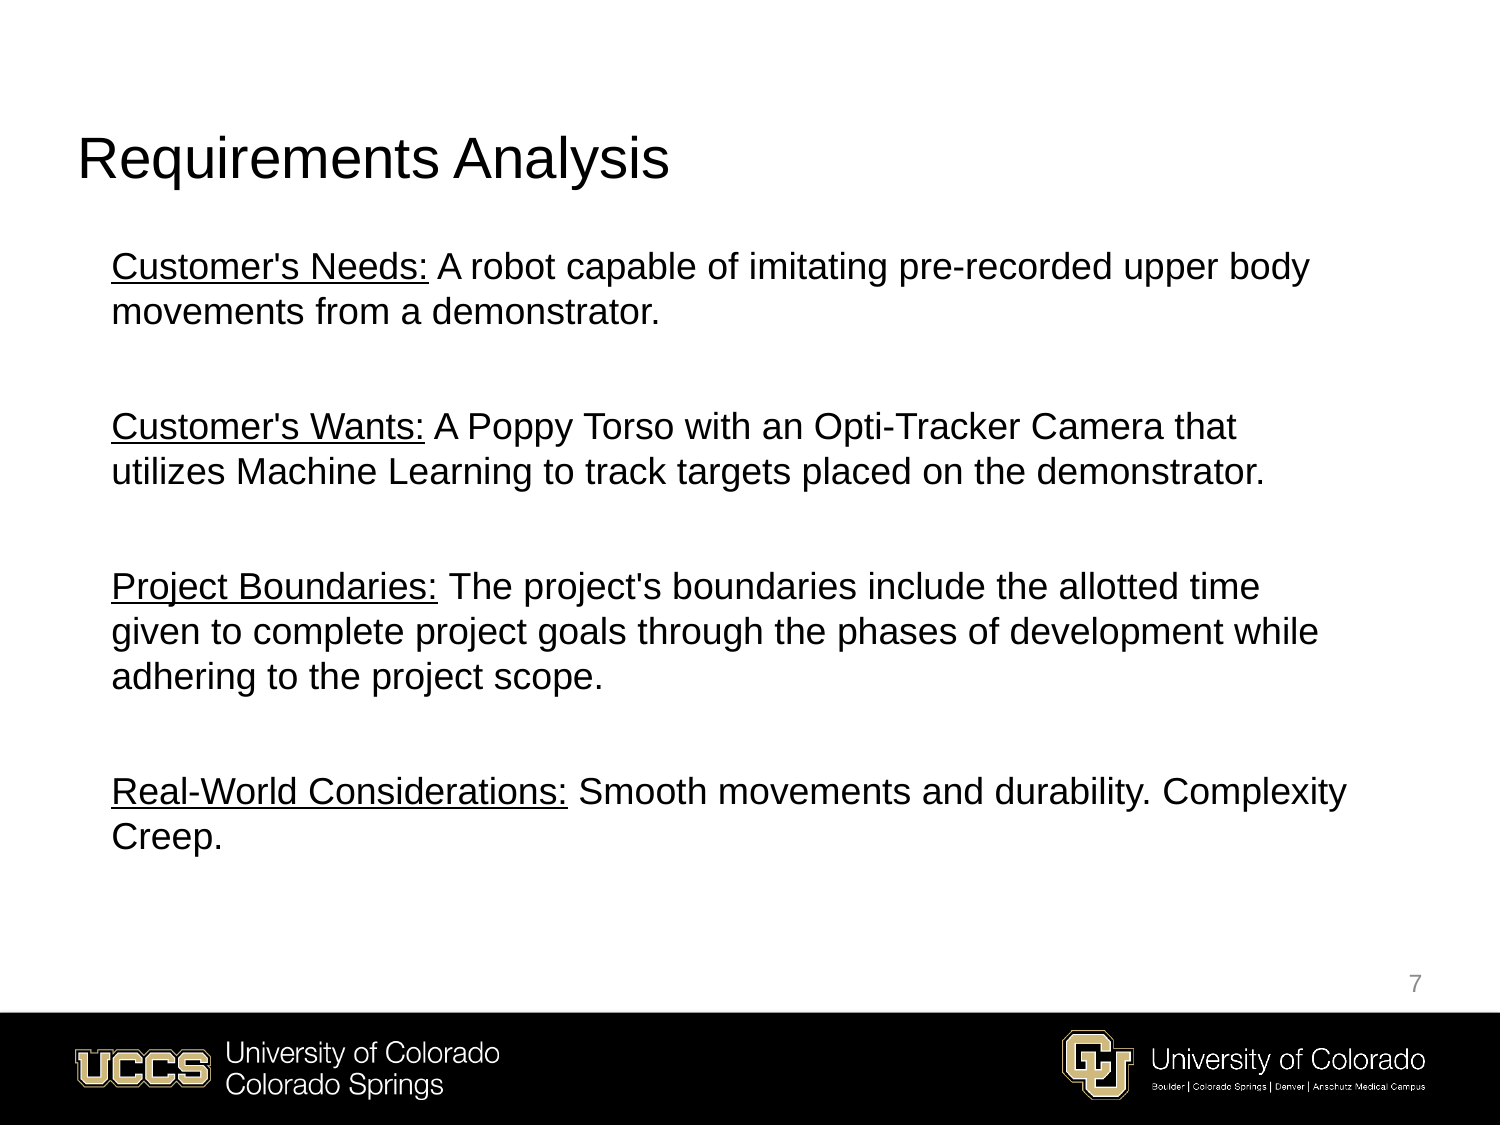

Requirements Analysis
Customer's Needs: A robot capable of imitating pre-recorded upper body movements from a demonstrator.

Customer's Wants: A Poppy Torso with an Opti-Tracker Camera that utilizes Machine Learning to track targets placed on the demonstrator.

Project Boundaries: The project's boundaries include the allotted time given to complete project goals through the phases of development while adhering to the project scope.

Real-World Considerations: Smooth movements and durability. Complexity Creep.
7